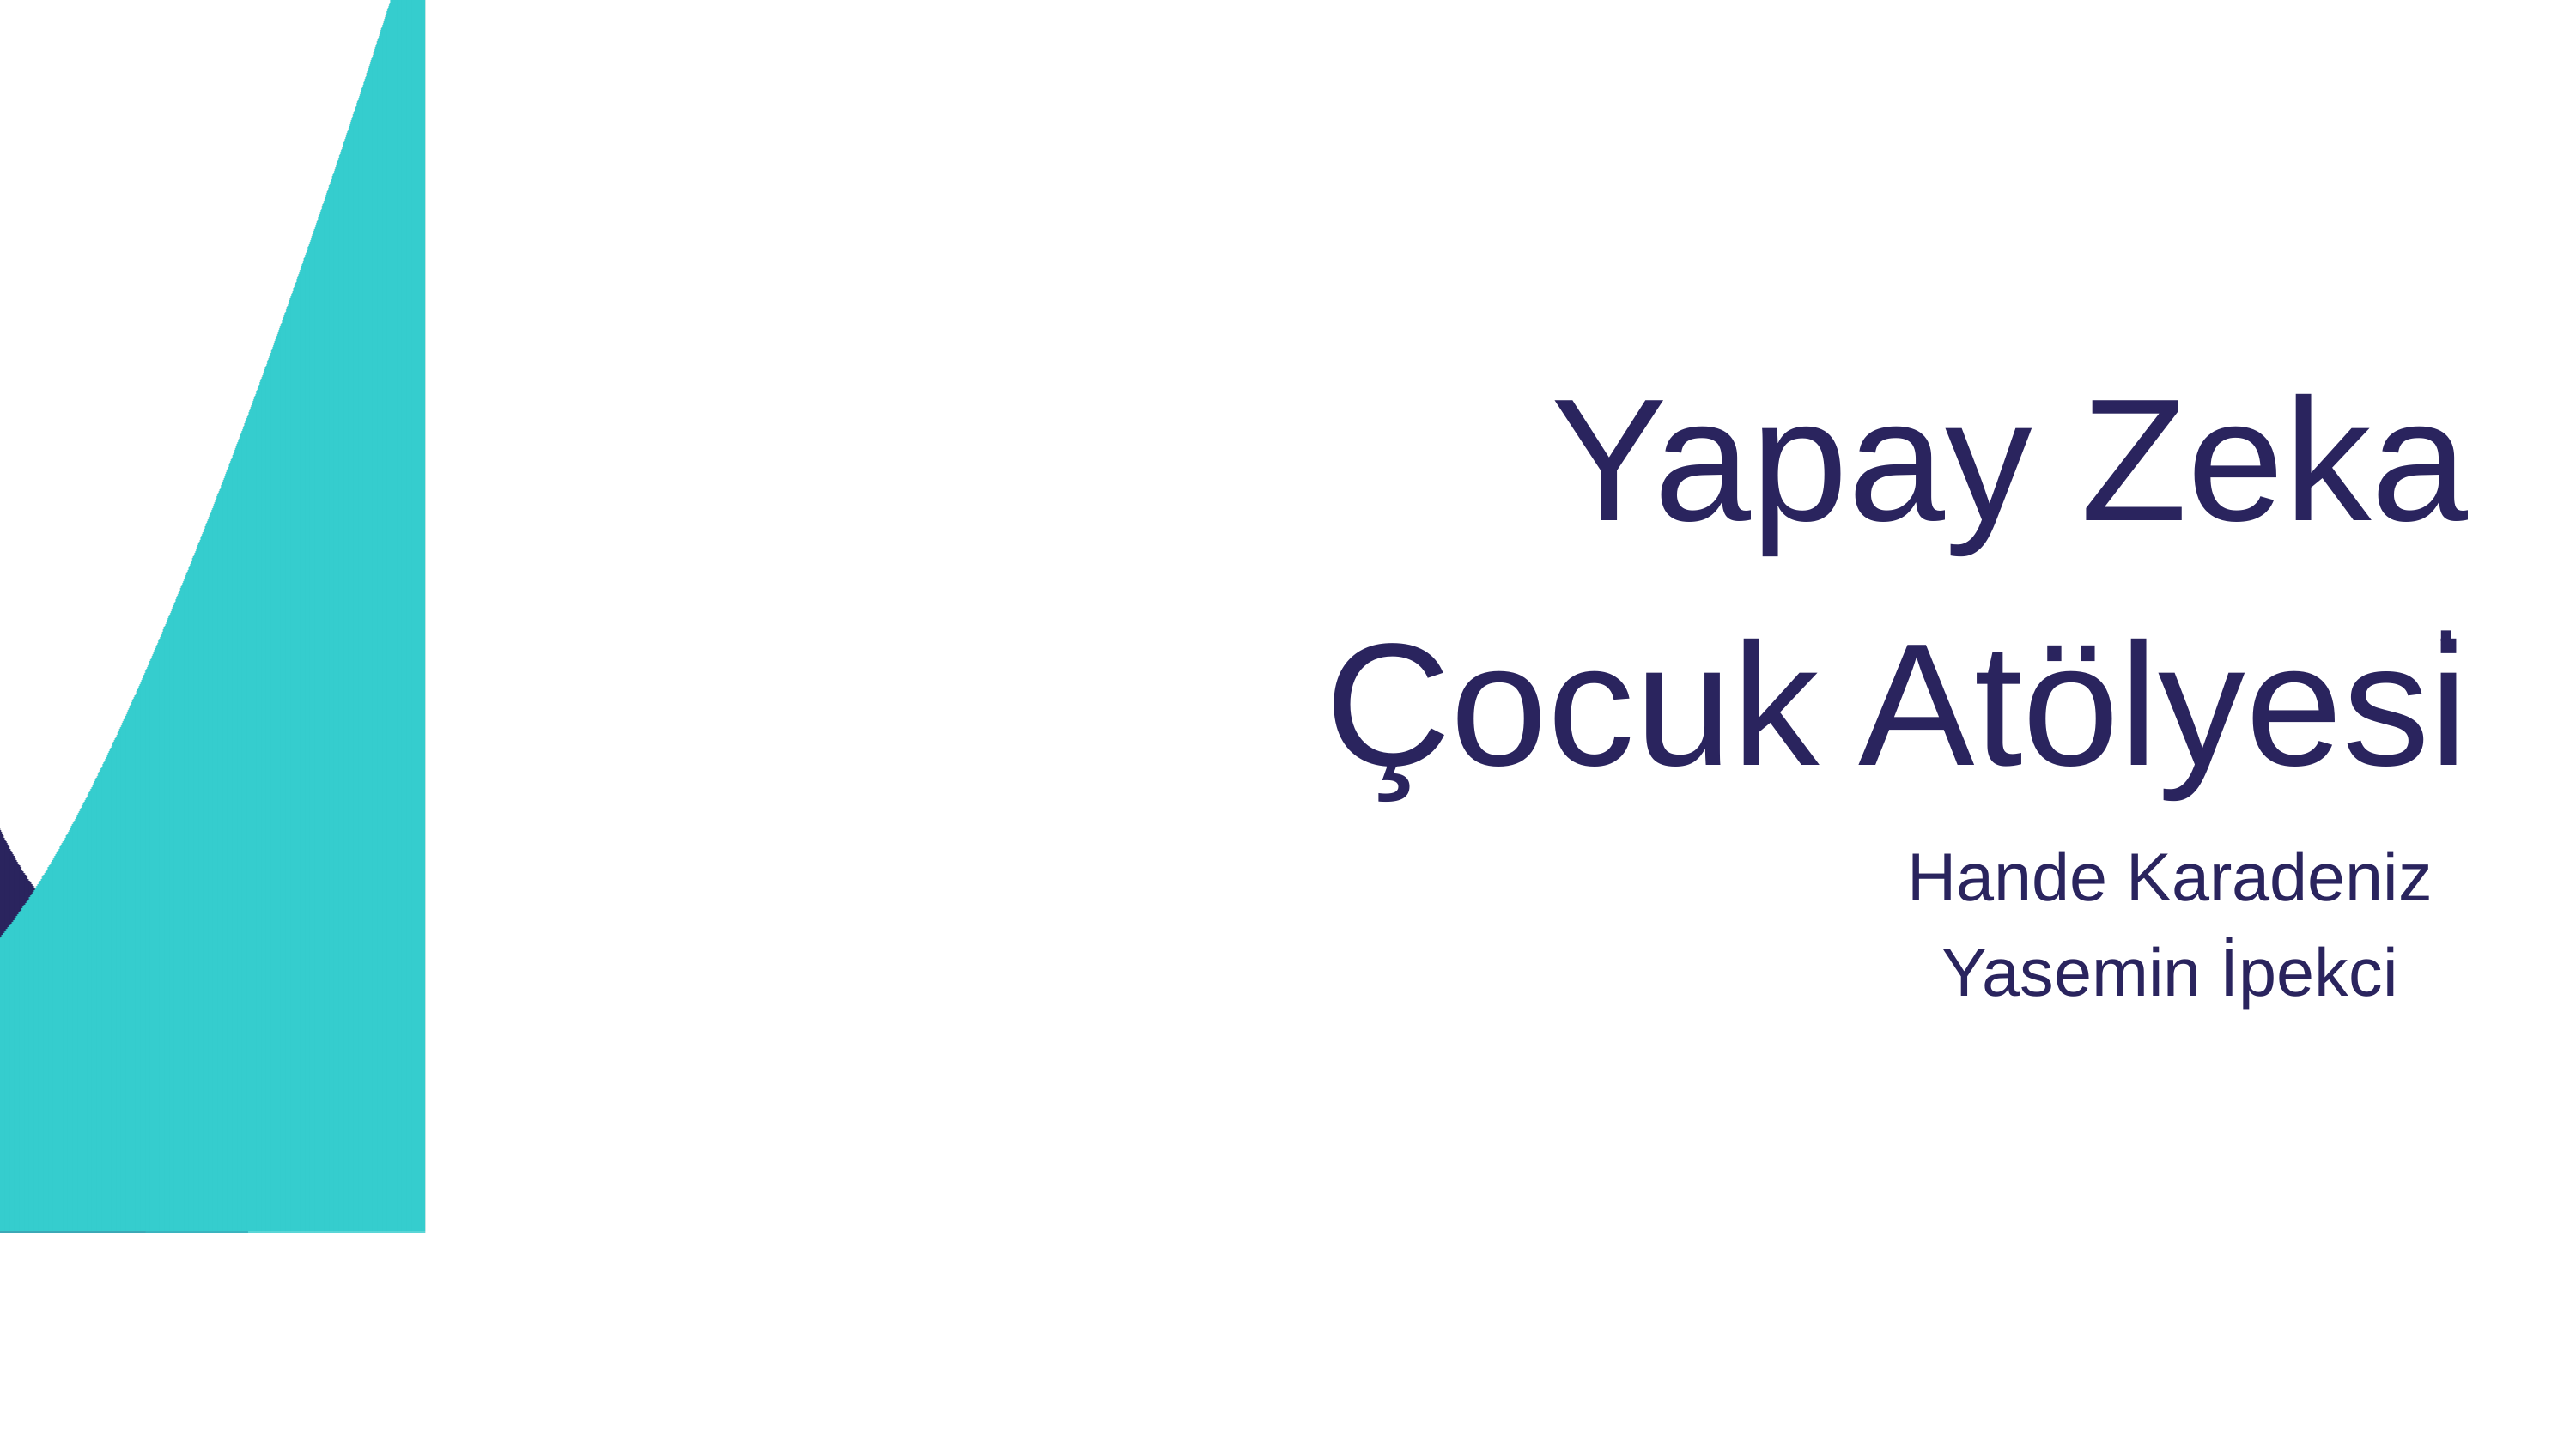

Yapay Zeka
Çocuk Atölyesi

.
Hande Karadeniz
Yasemin İpekci